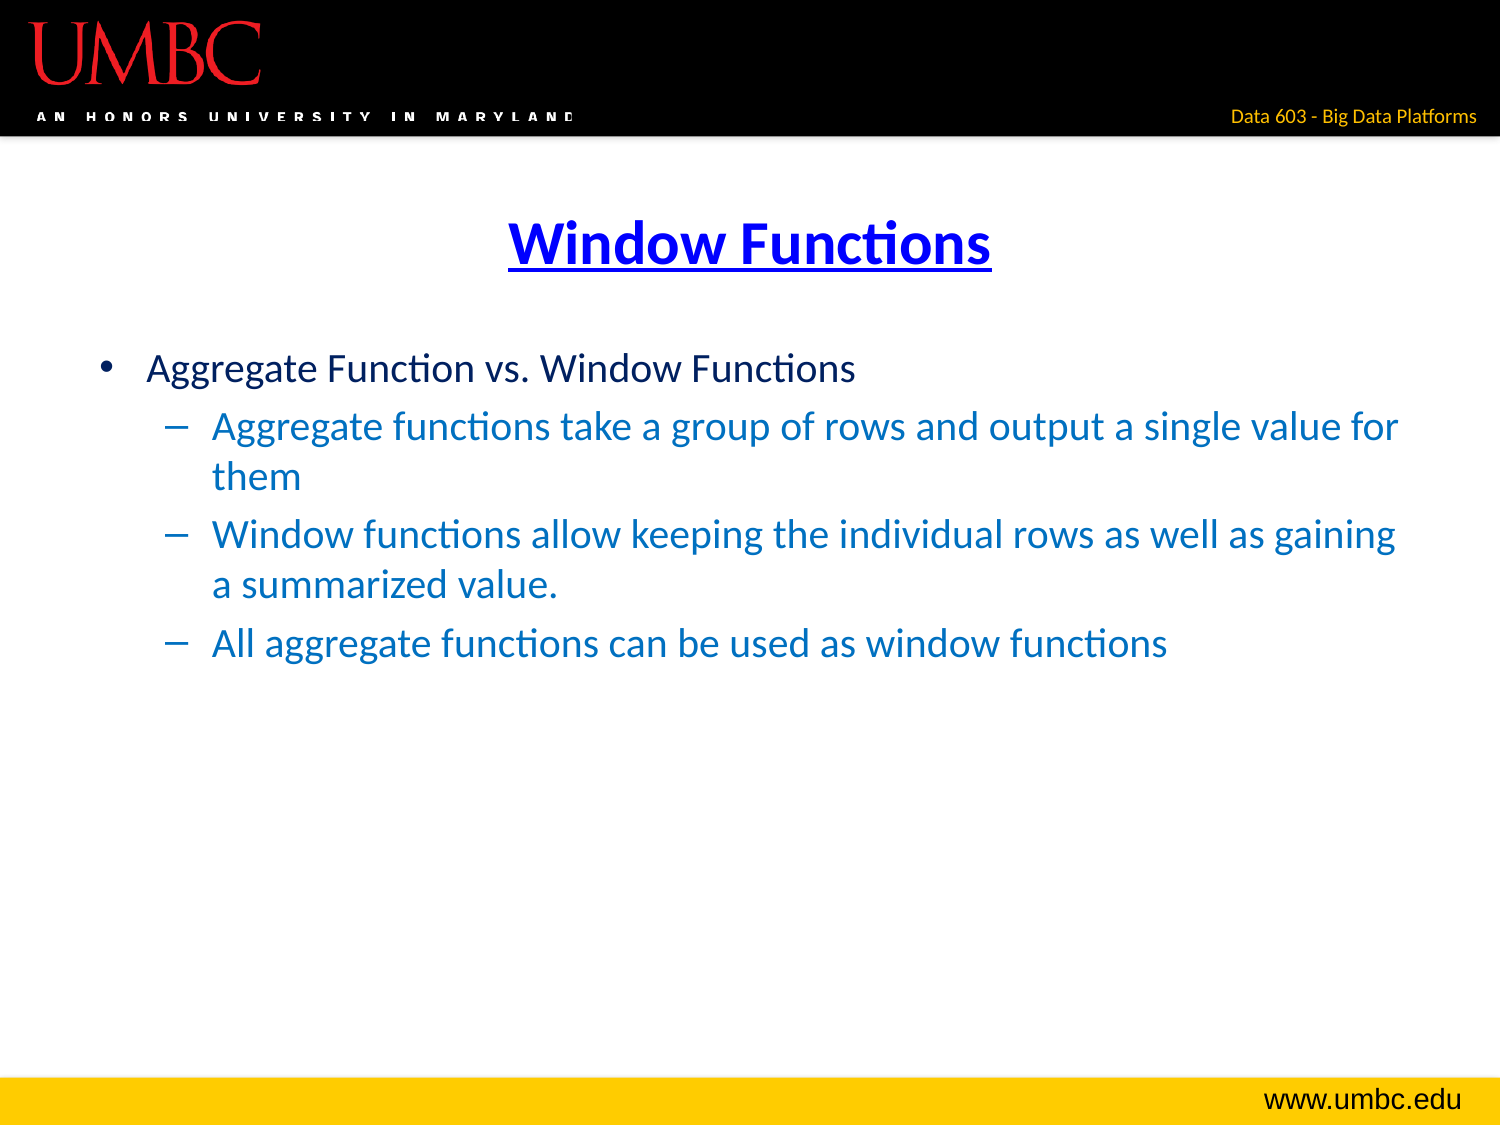

# Window Functions
Aggregate Function vs. Window Functions
Aggregate functions take a group of rows and output a single value for them
Window functions allow keeping the individual rows as well as gaining a summarized value.
All aggregate functions can be used as window functions